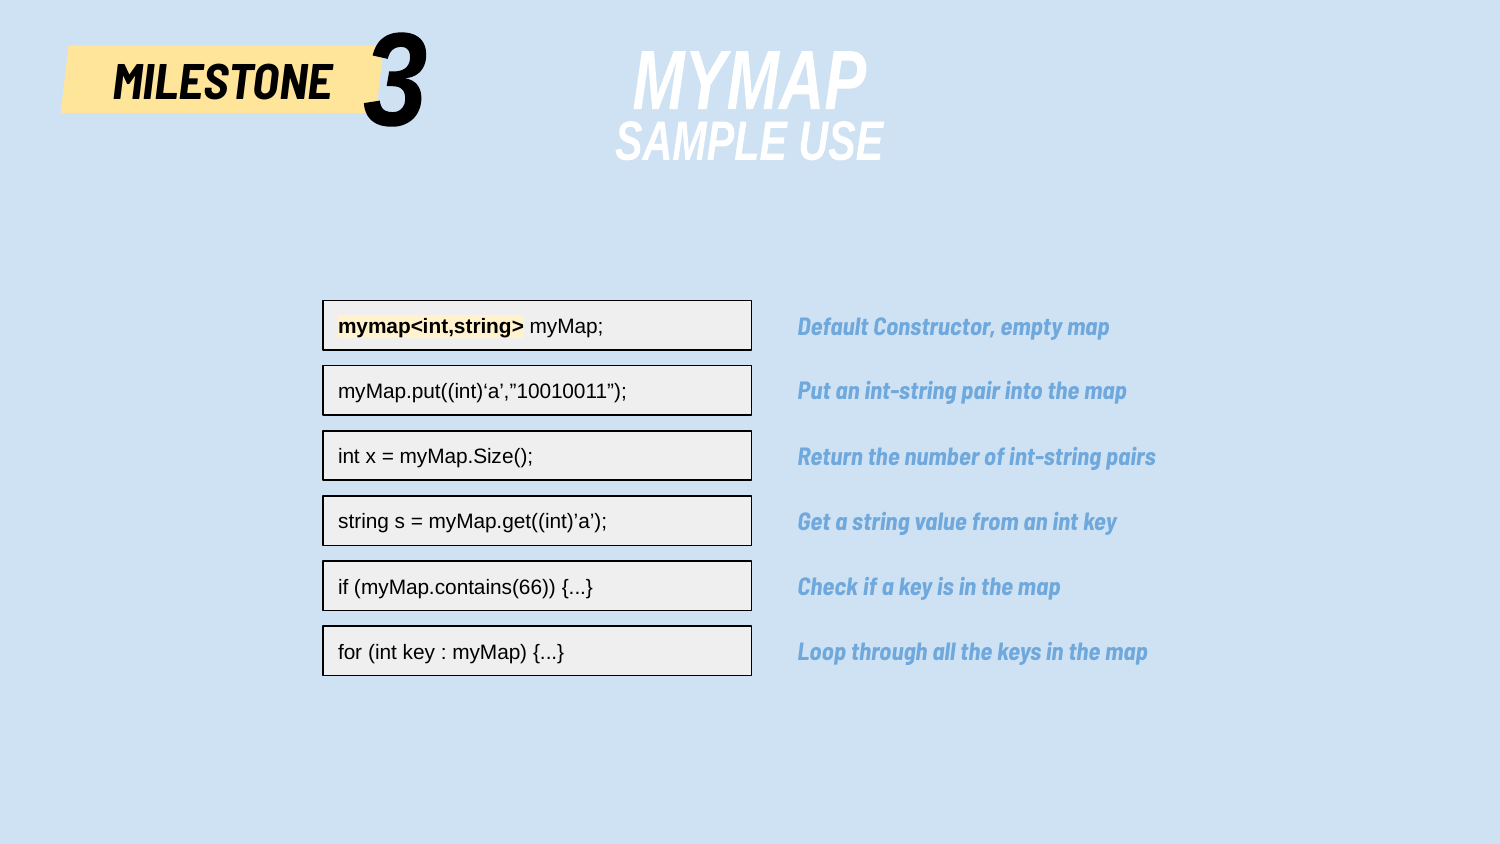

3
MILESTONE
MYMAP
SAMPLE USE
Default Constructor, empty map
mymap<int,string> myMap;
Put an int-string pair into the map
myMap.put((int)‘a’,”10010011”);
Return the number of int-string pairs
int x = myMap.Size();
Get a string value from an int key
string s = myMap.get((int)’a’);
Check if a key is in the map
if (myMap.contains(66)) {...}
Loop through all the keys in the map
for (int key : myMap) {...}